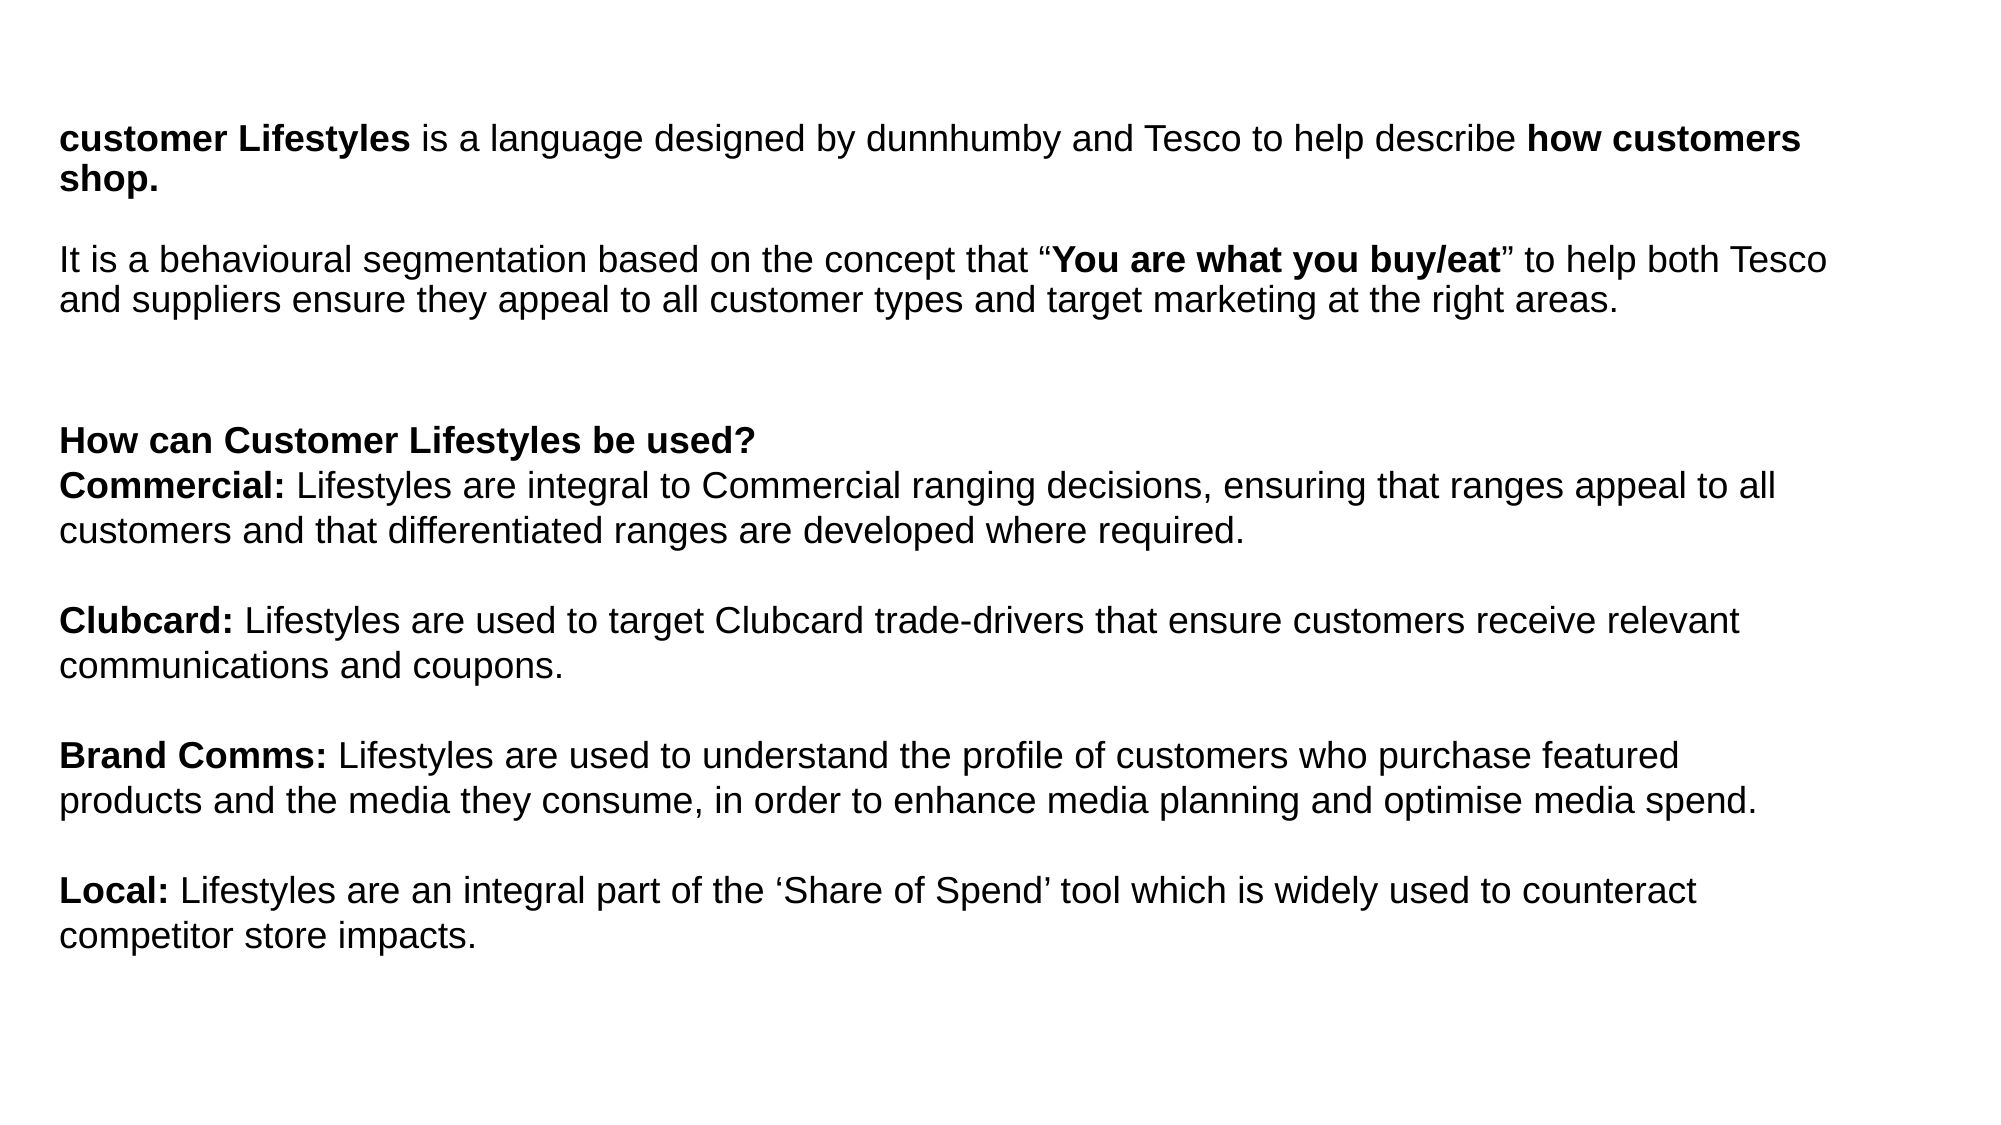

customer Lifestyles is a language designed by dunnhumby and Tesco to help describe how customers shop.
It is a behavioural segmentation based on the concept that “You are what you buy/eat” to help both Tesco and suppliers ensure they appeal to all customer types and target marketing at the right areas.
How can Customer Lifestyles be used?
Commercial: Lifestyles are integral to Commercial ranging decisions, ensuring that ranges appeal to all customers and that differentiated ranges are developed where required.

Clubcard: Lifestyles are used to target Clubcard trade-drivers that ensure customers receive relevant communications and coupons.

Brand Comms: Lifestyles are used to understand the profile of customers who purchase featured products and the media they consume, in order to enhance media planning and optimise media spend.

Local: Lifestyles are an integral part of the ‘Share of Spend’ tool which is widely used to counteract competitor store impacts.